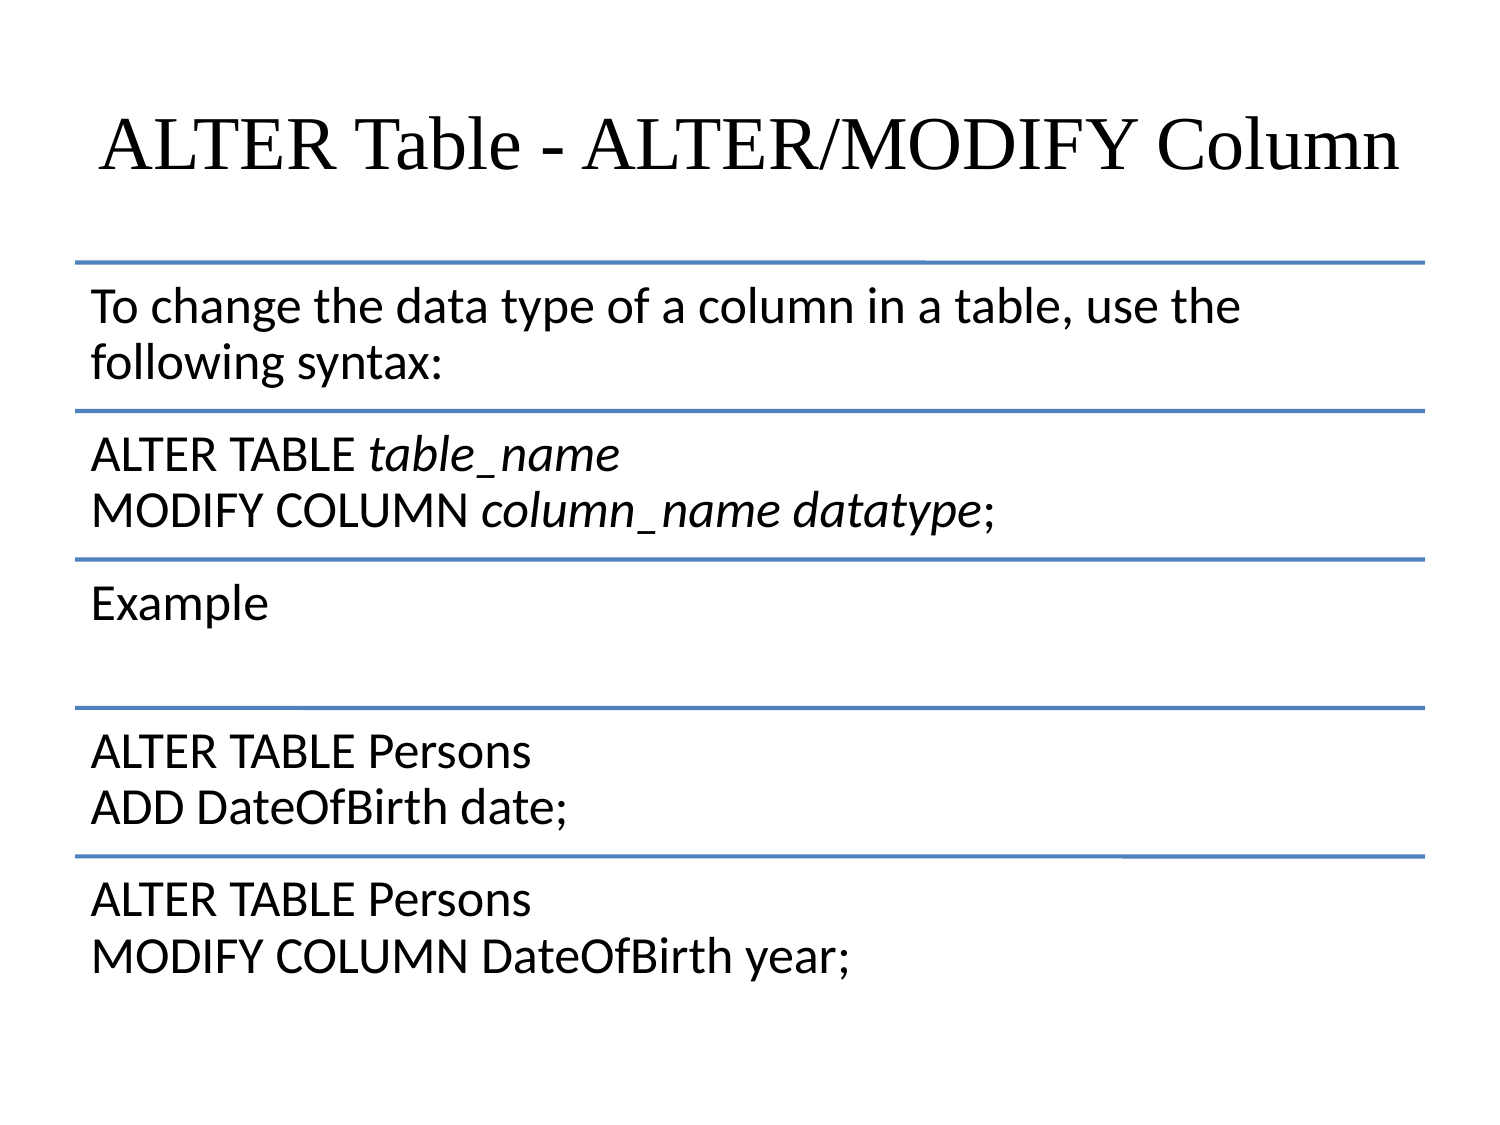

# ALTER Table - ALTER/MODIFY Column
To change the data type of a column in a table, use the following syntax:
ALTER TABLE table_name
MODIFY COLUMN column_name datatype;
Example
ALTER TABLE Persons
ADD DateOfBirth date;
ALTER TABLE Persons
MODIFY COLUMN DateOfBirth year;